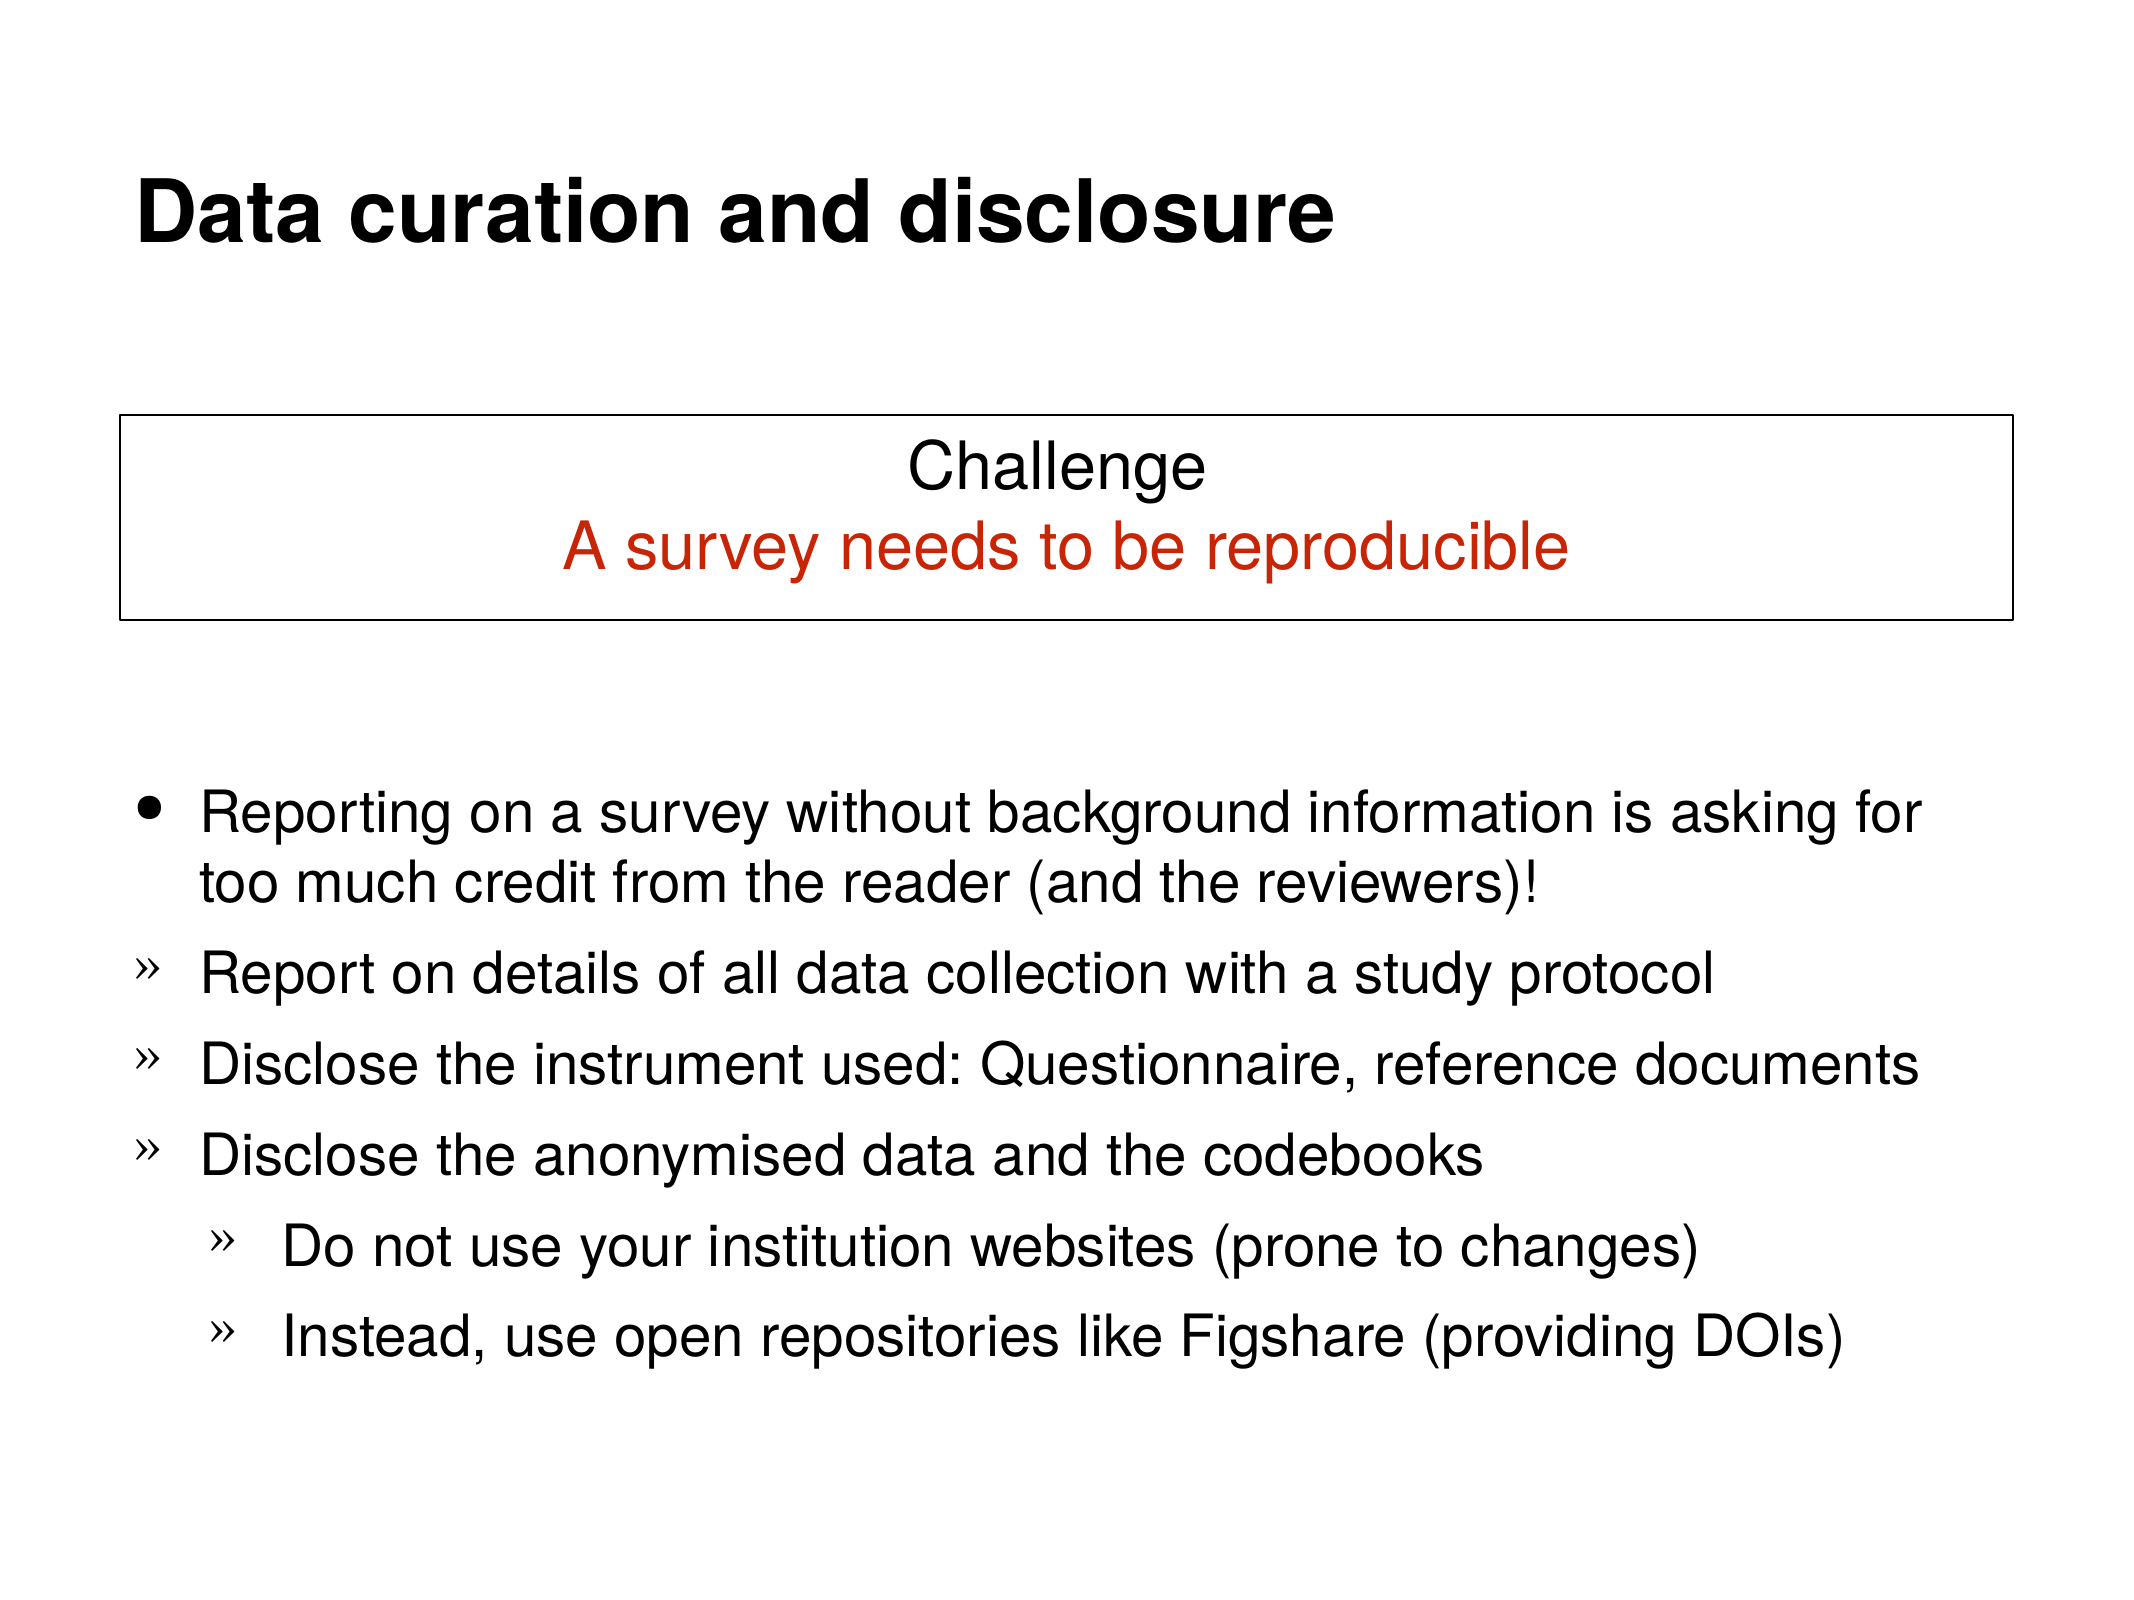

# Data curation and disclosure
Challenge
A survey needs to be reproducible

Reporting on a survey without background information is asking for too much credit from the reader (and the reviewers)!
Report on details of all data collection with a study protocol
Disclose the instrument used: Questionnaire, reference documents
Disclose the anonymised data and the codebooks
Do not use your institution websites (prone to changes)
Instead, use open repositories like Figshare (providing DOIs)